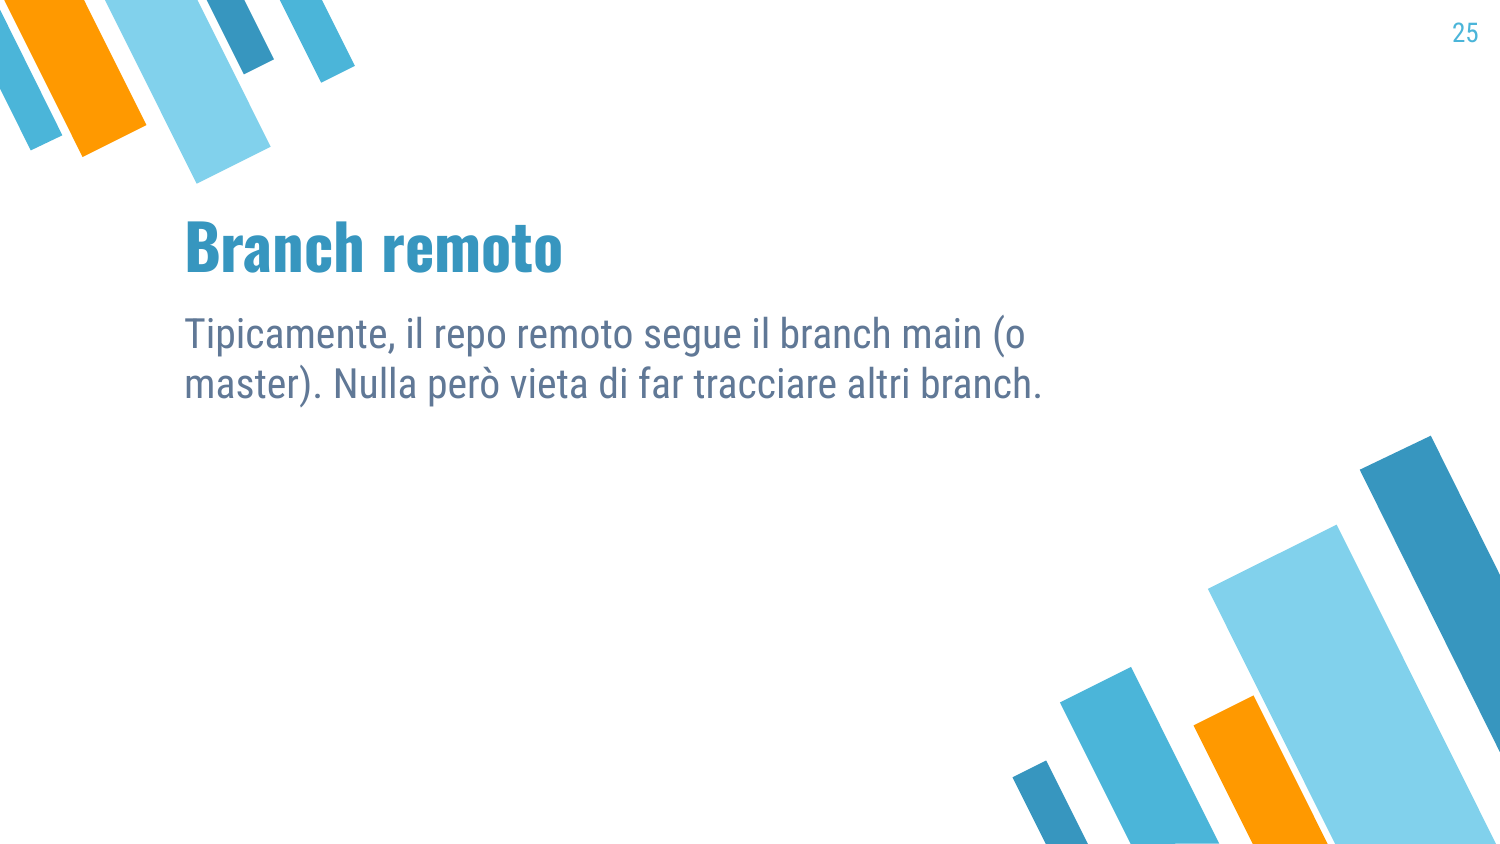

25
# Branch remoto
Tipicamente, il repo remoto segue il branch main (o master). Nulla però vieta di far tracciare altri branch.